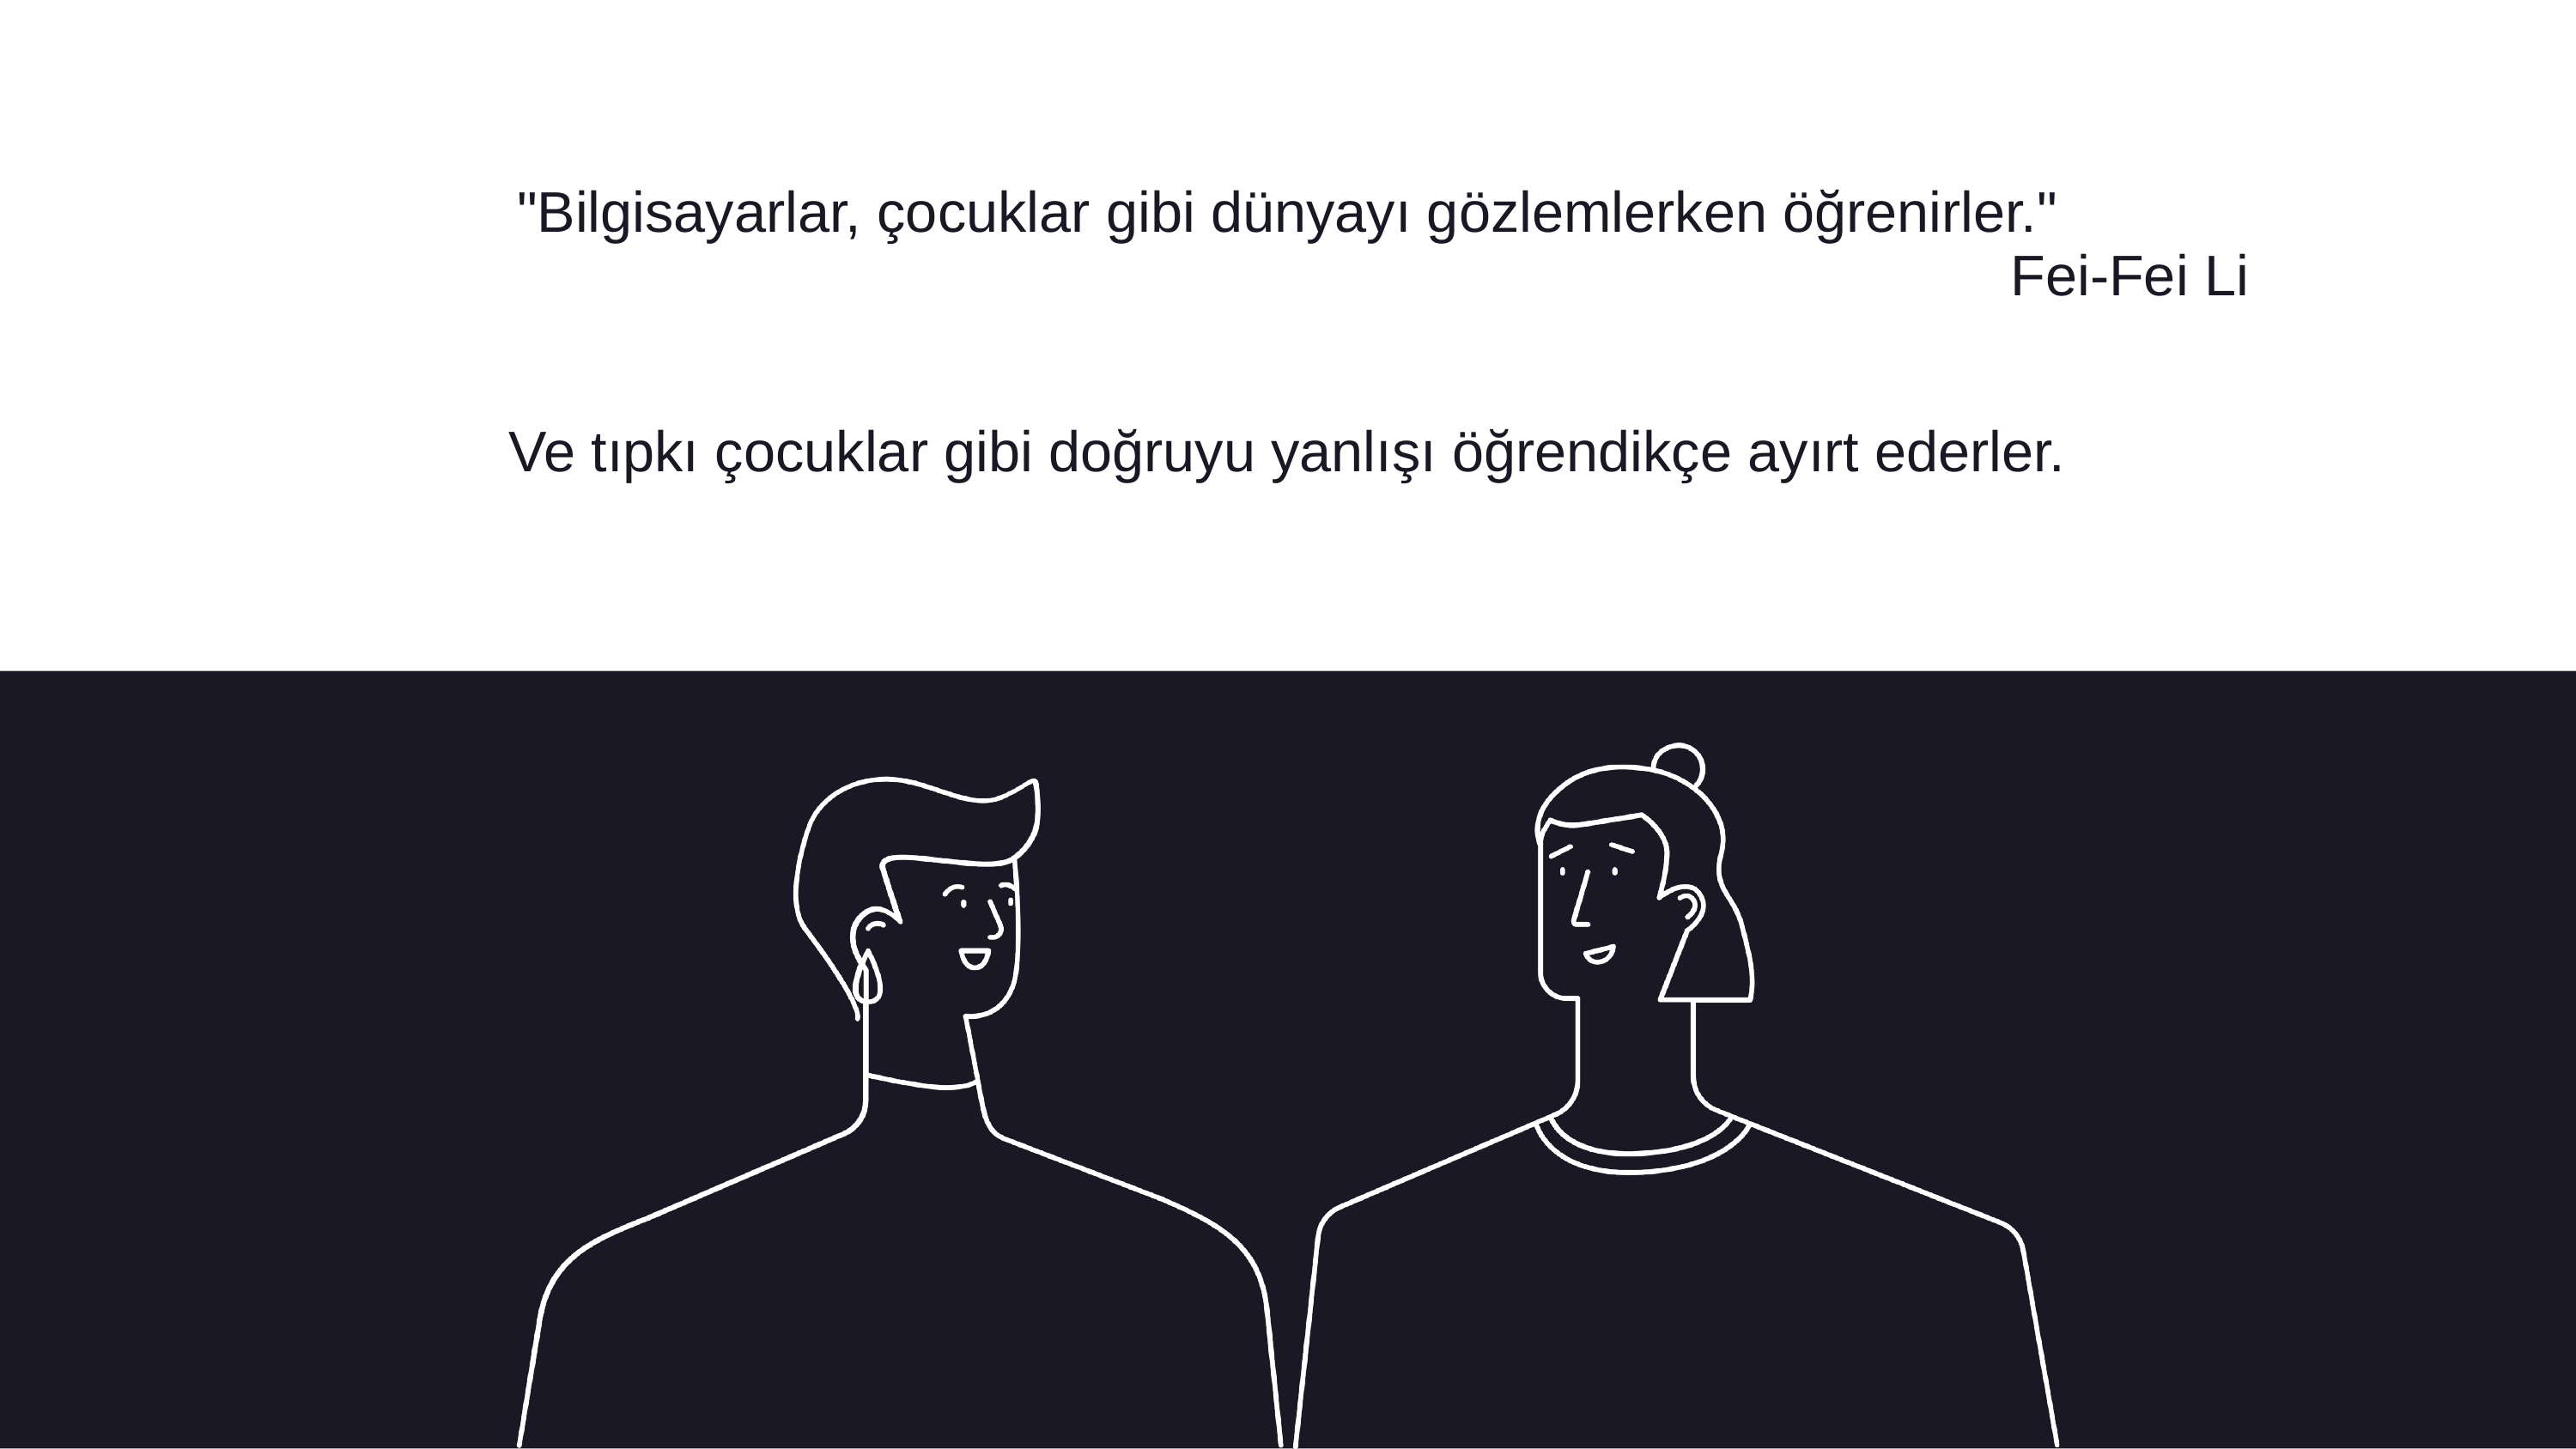

"Bilgisayarlar, çocuklar gibi dünyayı gözlemlerken öğrenirler."
                                                                                                          Fei-Fei Li
Ve tıpkı çocuklar gibi doğruyu yanlışı öğrendikçe ayırt ederler.